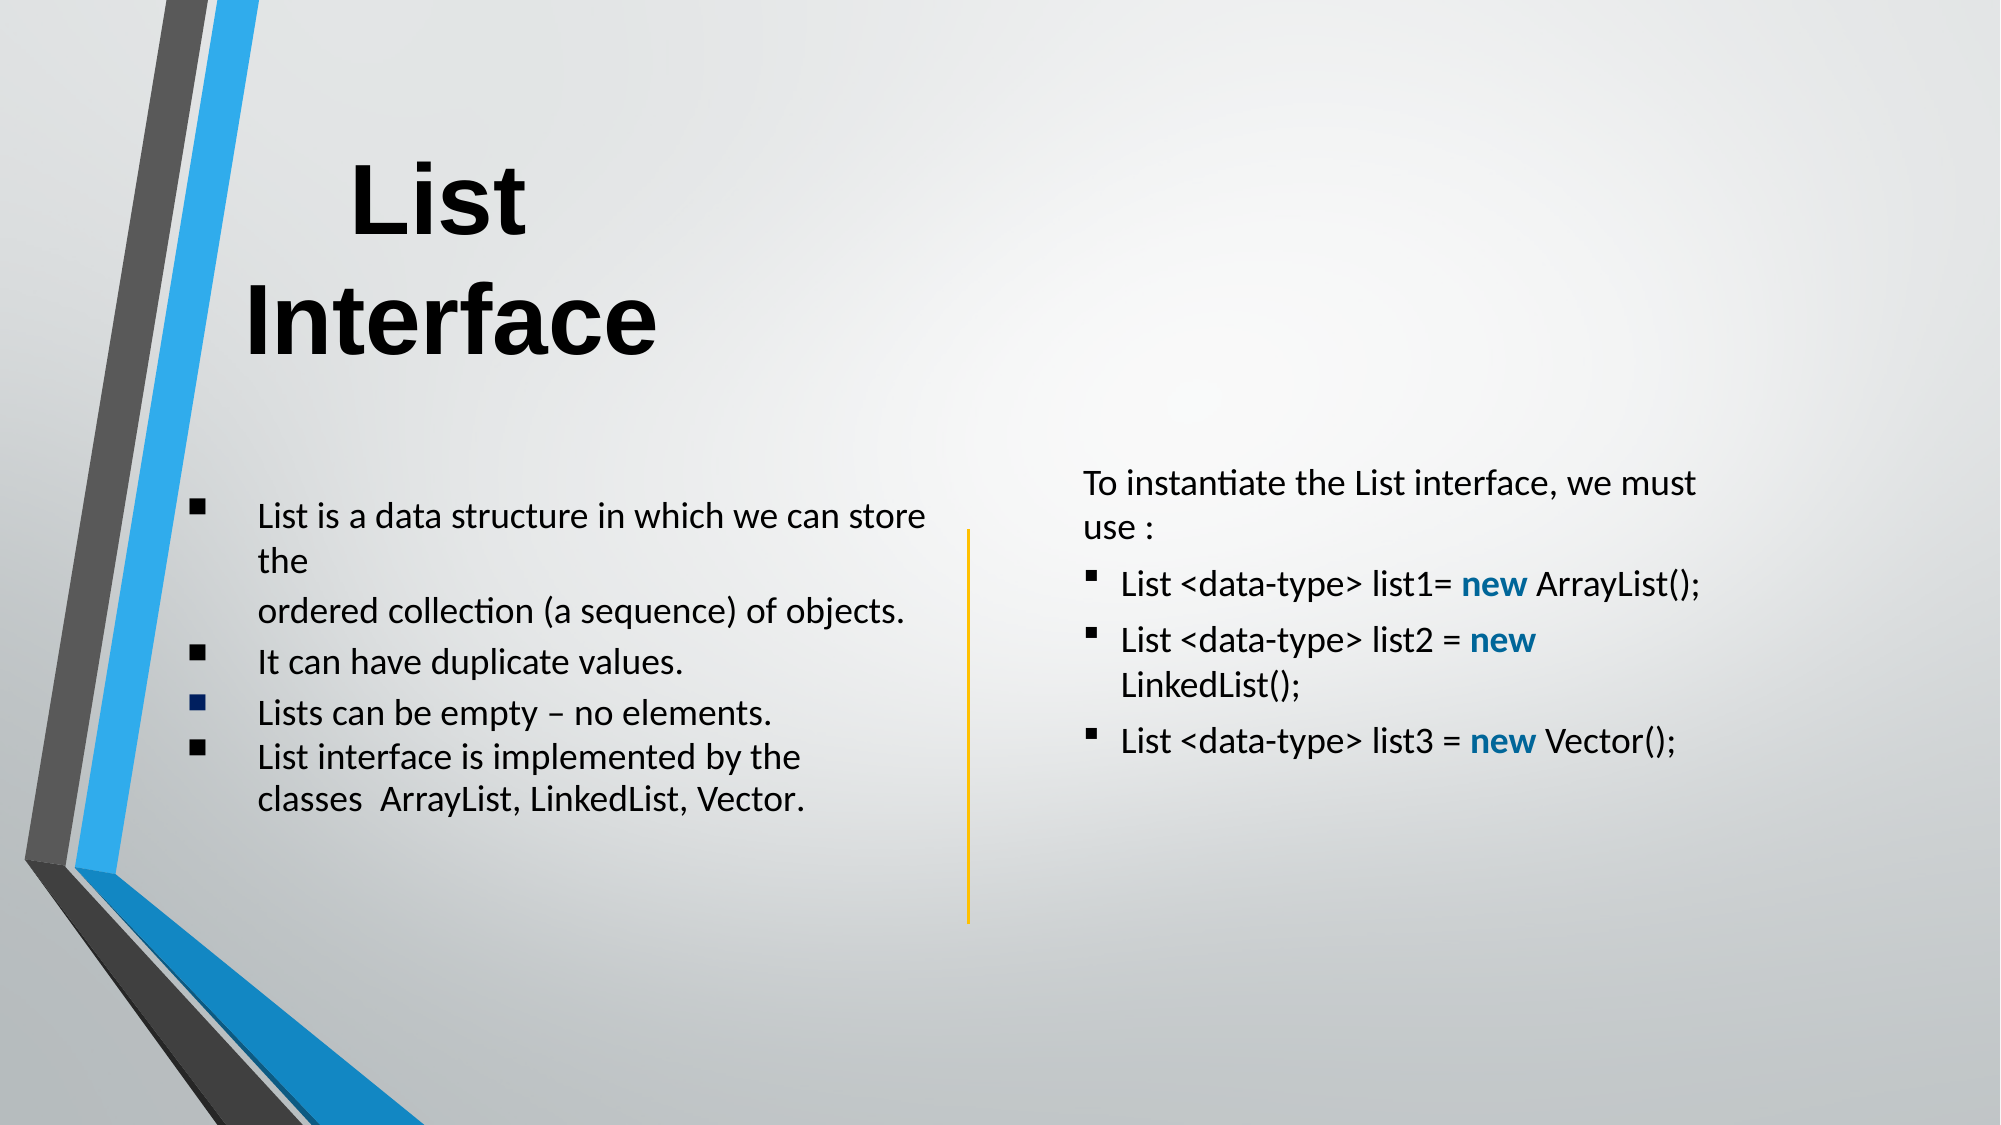

# List  Interface
To instantiate the List interface, we must use :
List <data-type> list1= new ArrayList();
List <data-type> list2 = new LinkedList();
List <data-type> list3 = new Vector();
List is a data structure in which we can store the
ordered collection (a sequence) of objects.
It can have duplicate values.
Lists can be empty – no elements.
List interface is implemented by the classes  ArrayList, LinkedList, Vector.